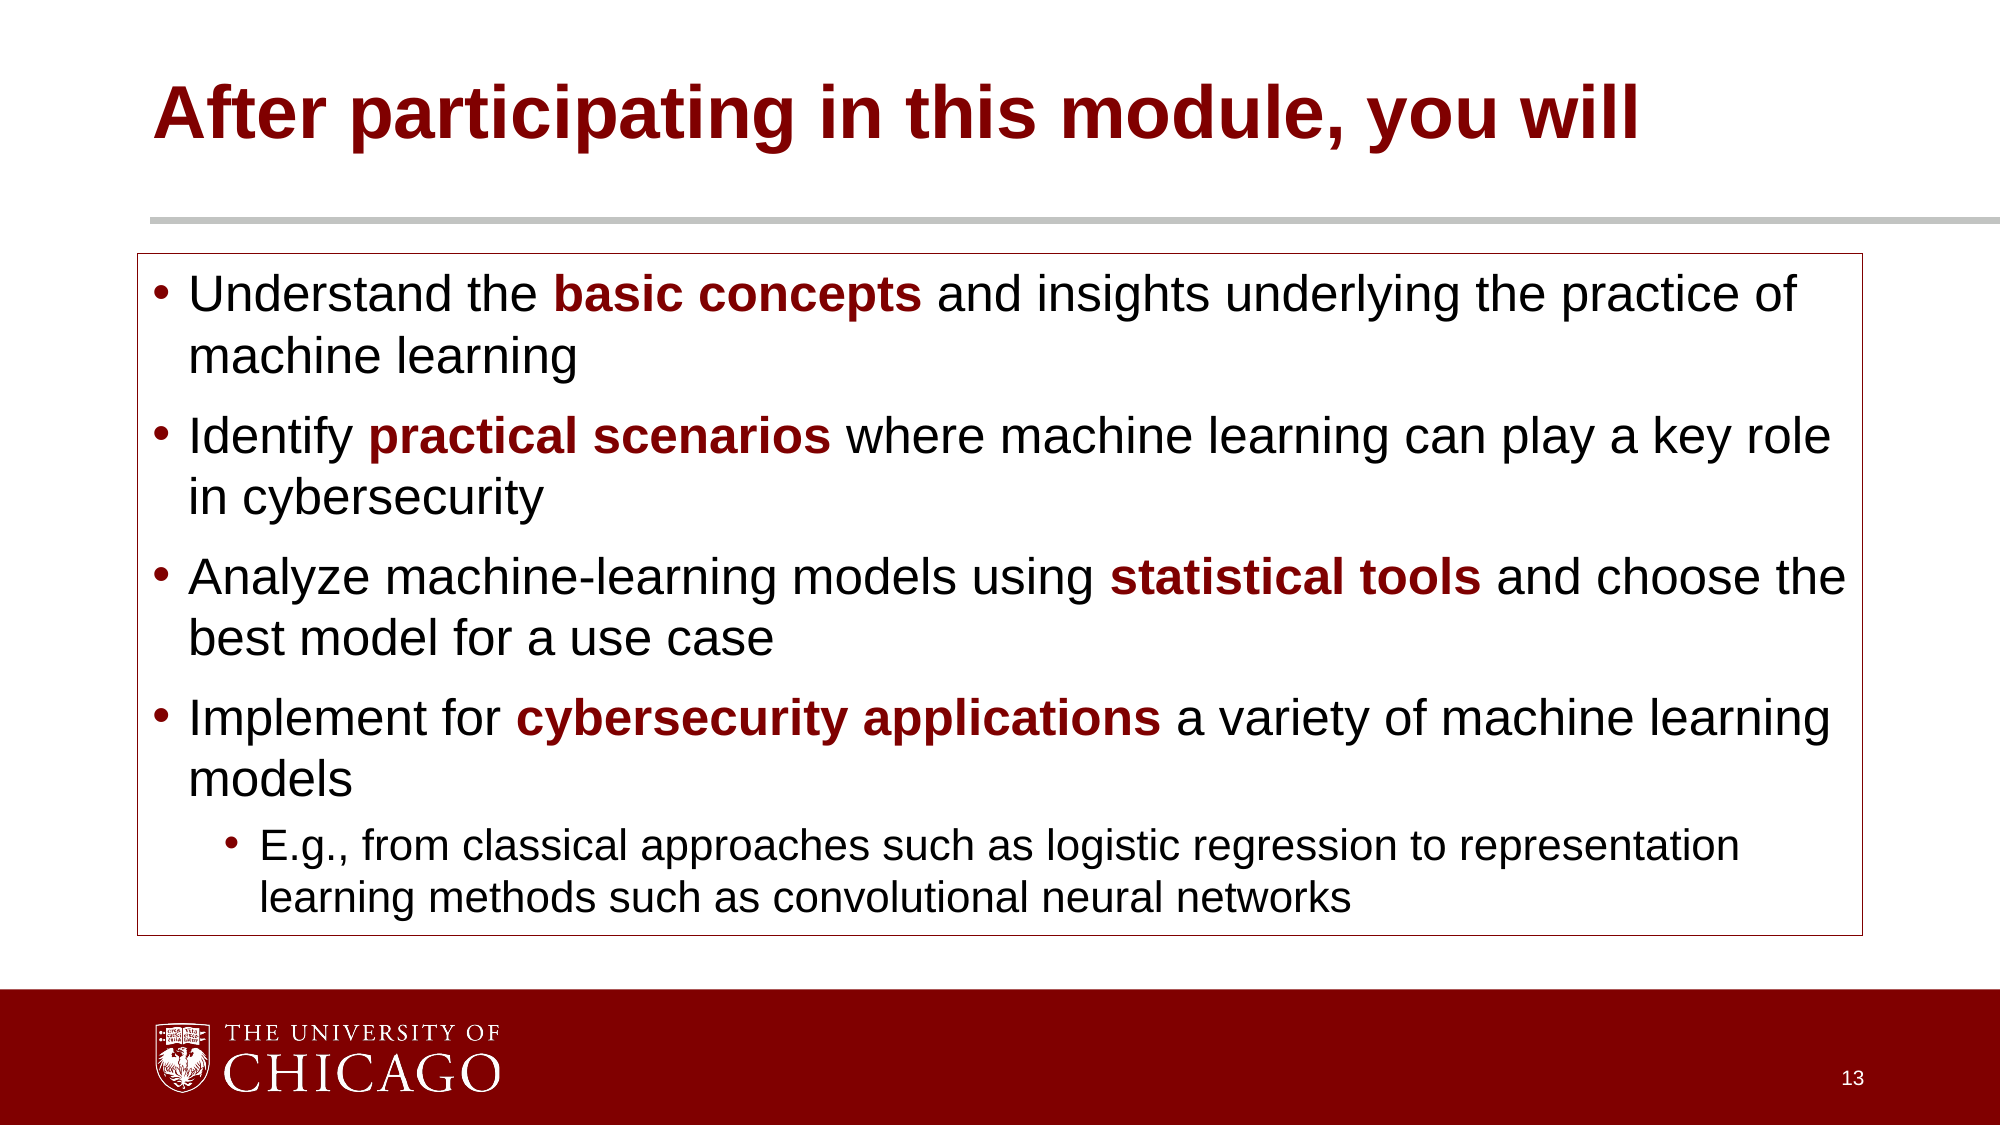

# After participating in this module, you will
Understand the basic concepts and insights underlying the practice of machine learning
Identify practical scenarios where machine learning can play a key role in cybersecurity
Analyze machine-learning models using statistical tools and choose the best model for a use case
Implement for cybersecurity applications a variety of machine learning models
E.g., from classical approaches such as logistic regression to representation learning methods such as convolutional neural networks

13